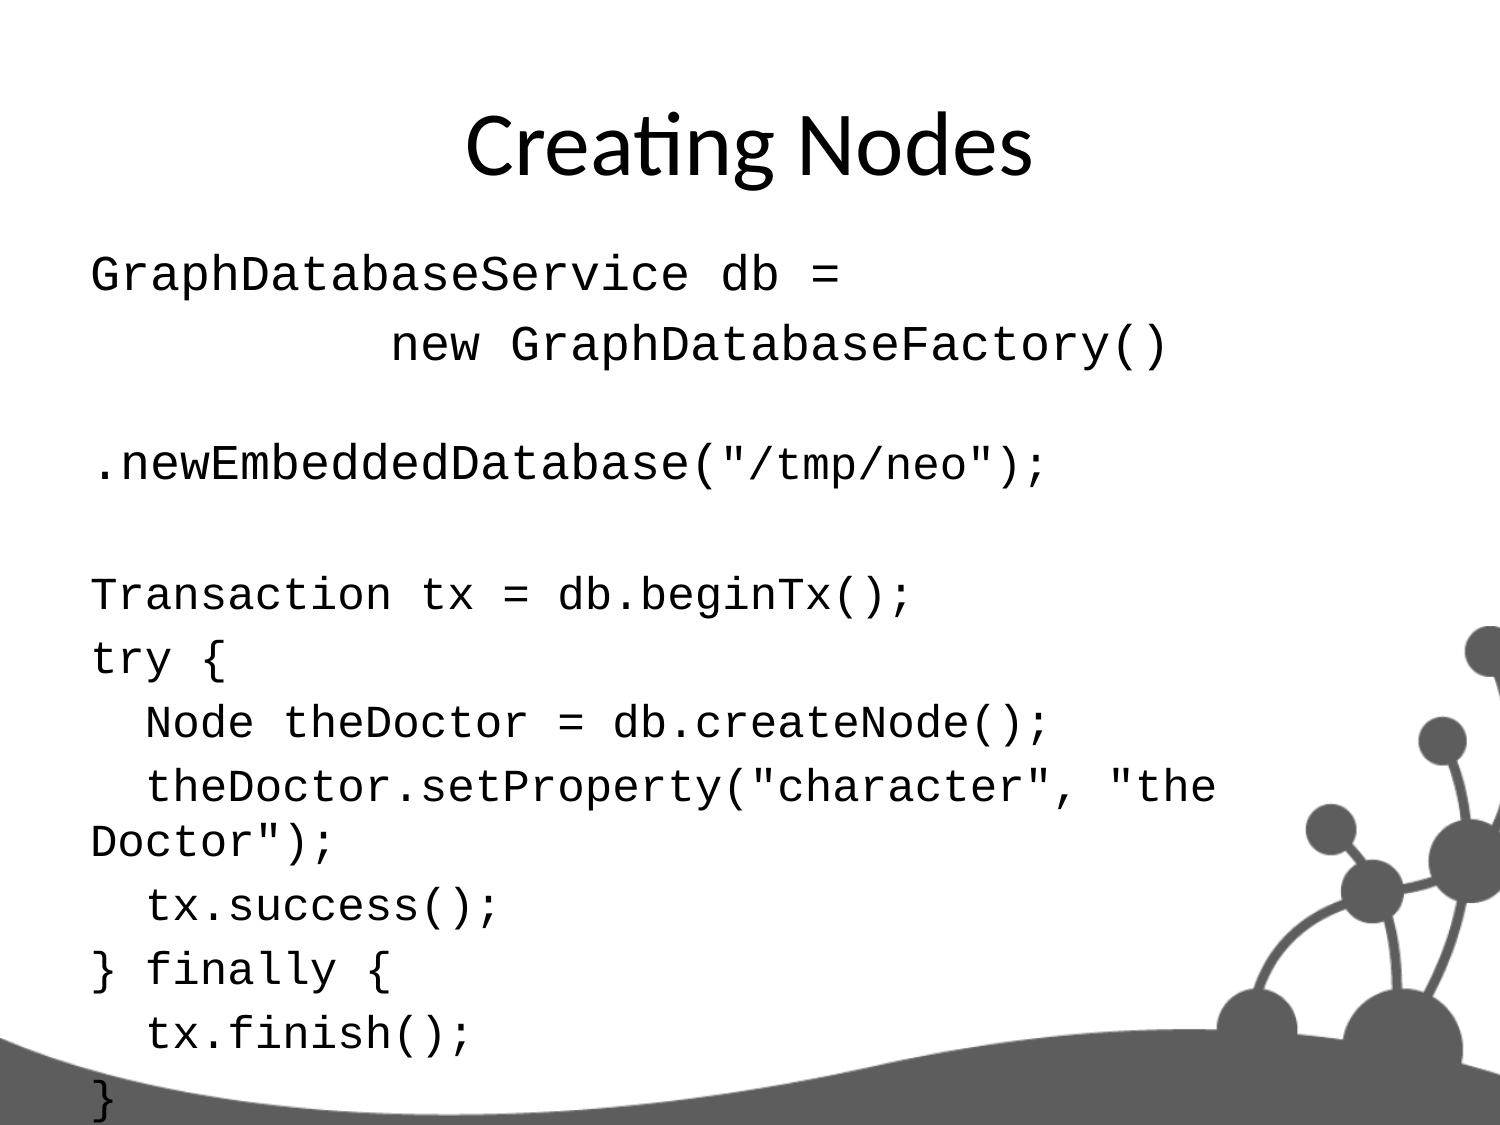

# Creating Nodes
GraphDatabaseService db =
          new GraphDatabaseFactory()
            .newEmbeddedDatabase("/tmp/neo");

Transaction tx = db.beginTx();
try {
  Node theDoctor = db.createNode();
  theDoctor.setProperty("character", "the Doctor");
  tx.success();
} finally {
  tx.finish();
}